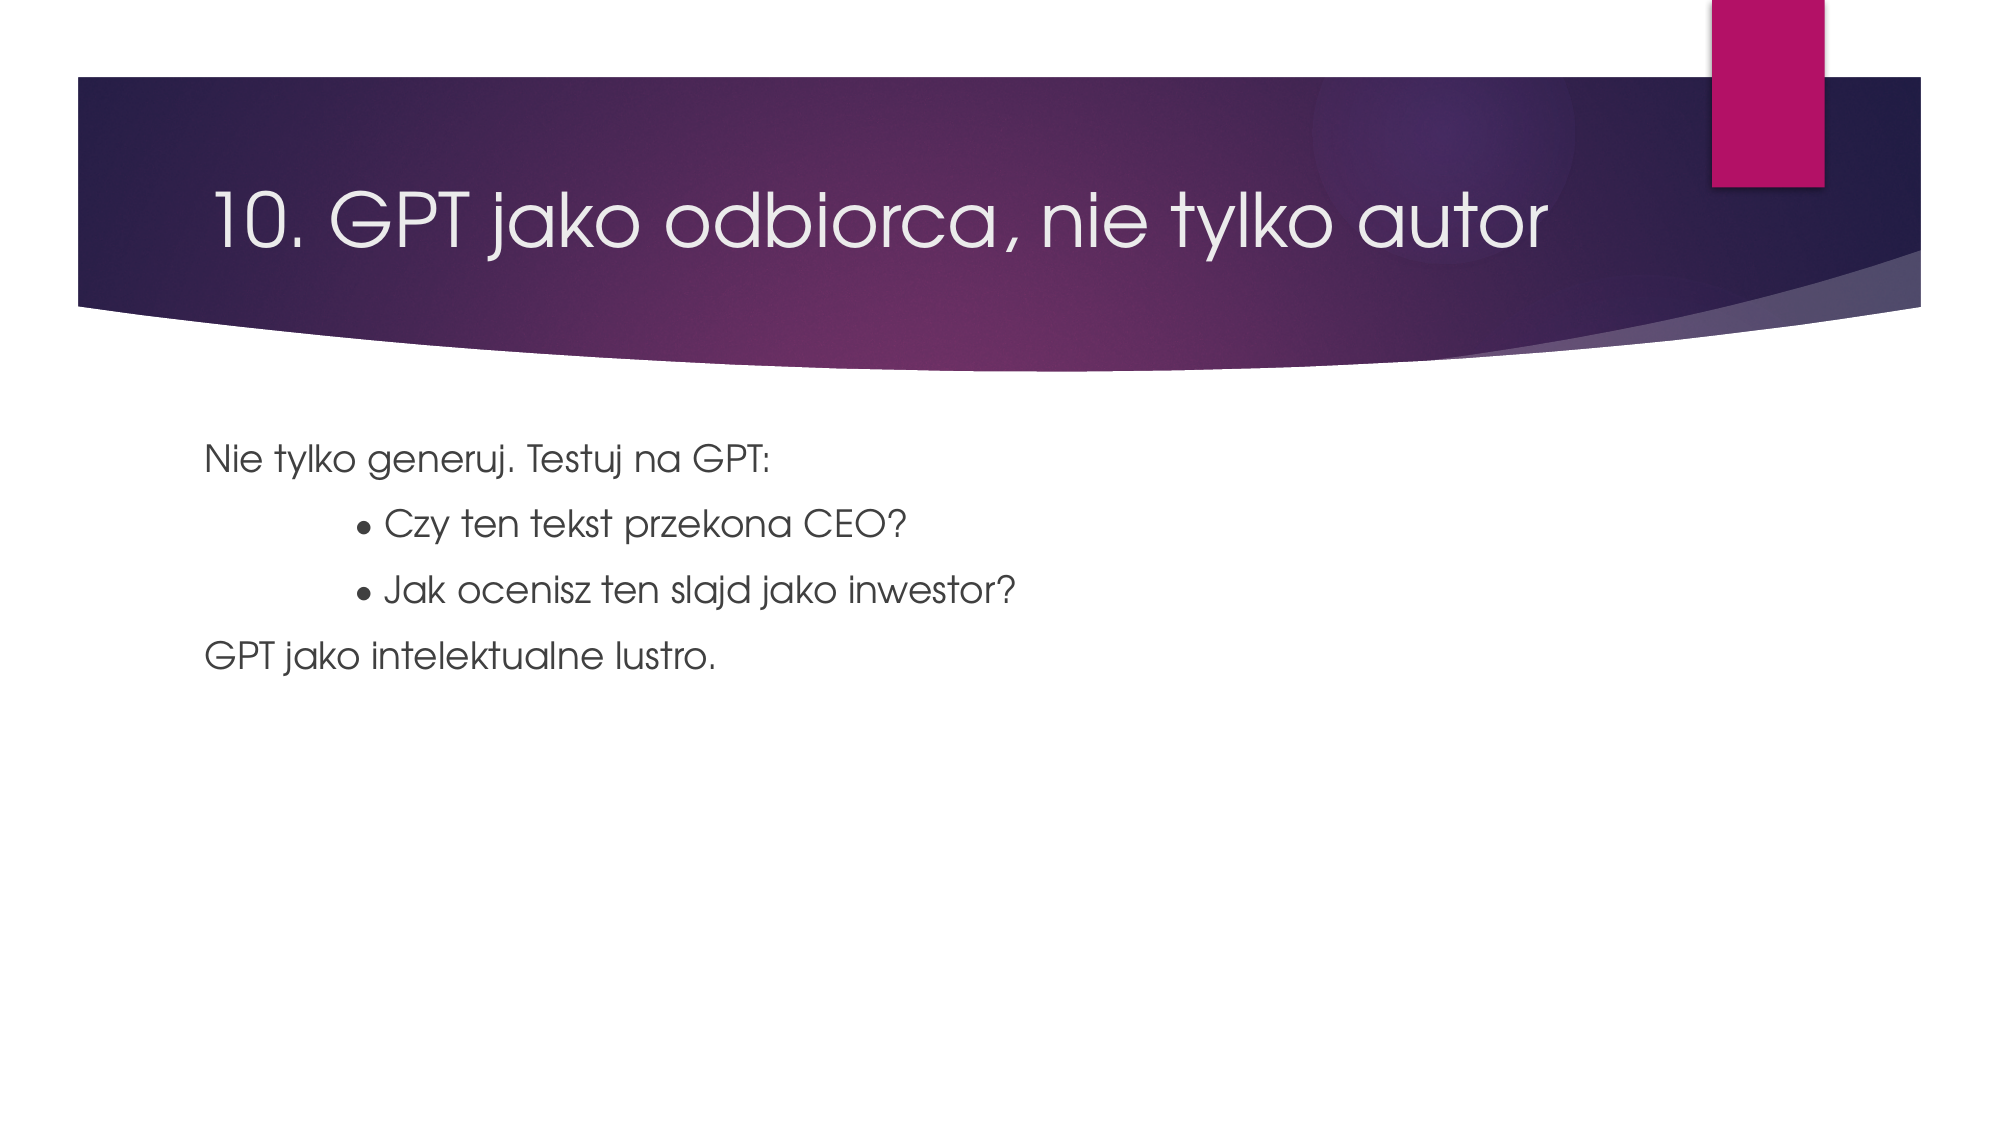

# 10. GPT jako odbiorca, nie tylko autor
Nie tylko generuj. Testuj na GPT:
	• Czy ten tekst przekona CEO?
	• Jak ocenisz ten slajd jako inwestor?
GPT jako intelektualne lustro.